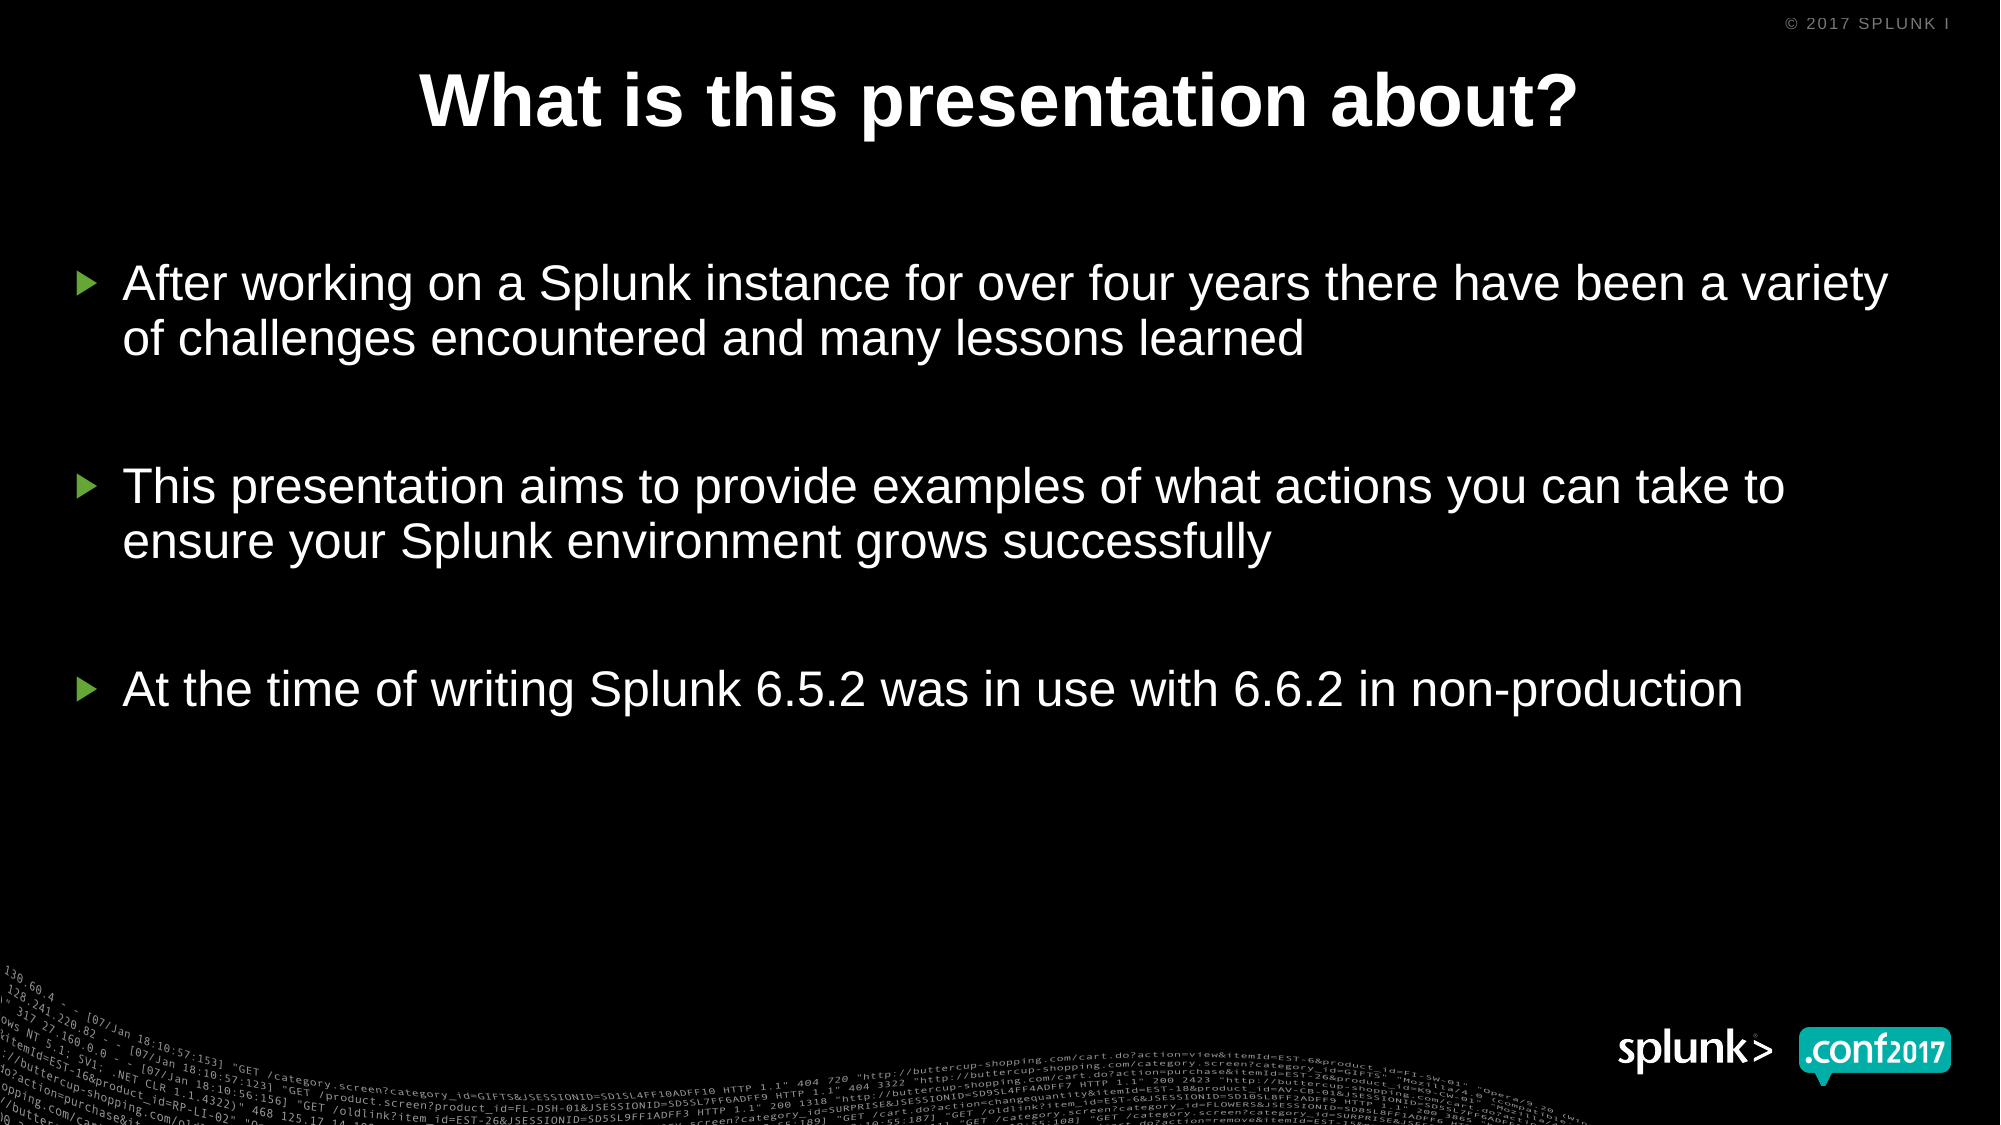

# What is this presentation about?
After working on a Splunk instance for over four years there have been a variety of challenges encountered and many lessons learned

This presentation aims to provide examples of what actions you can take to ensure your Splunk environment grows successfully

At the time of writing Splunk 6.5.2 was in use with 6.6.2 in non-production